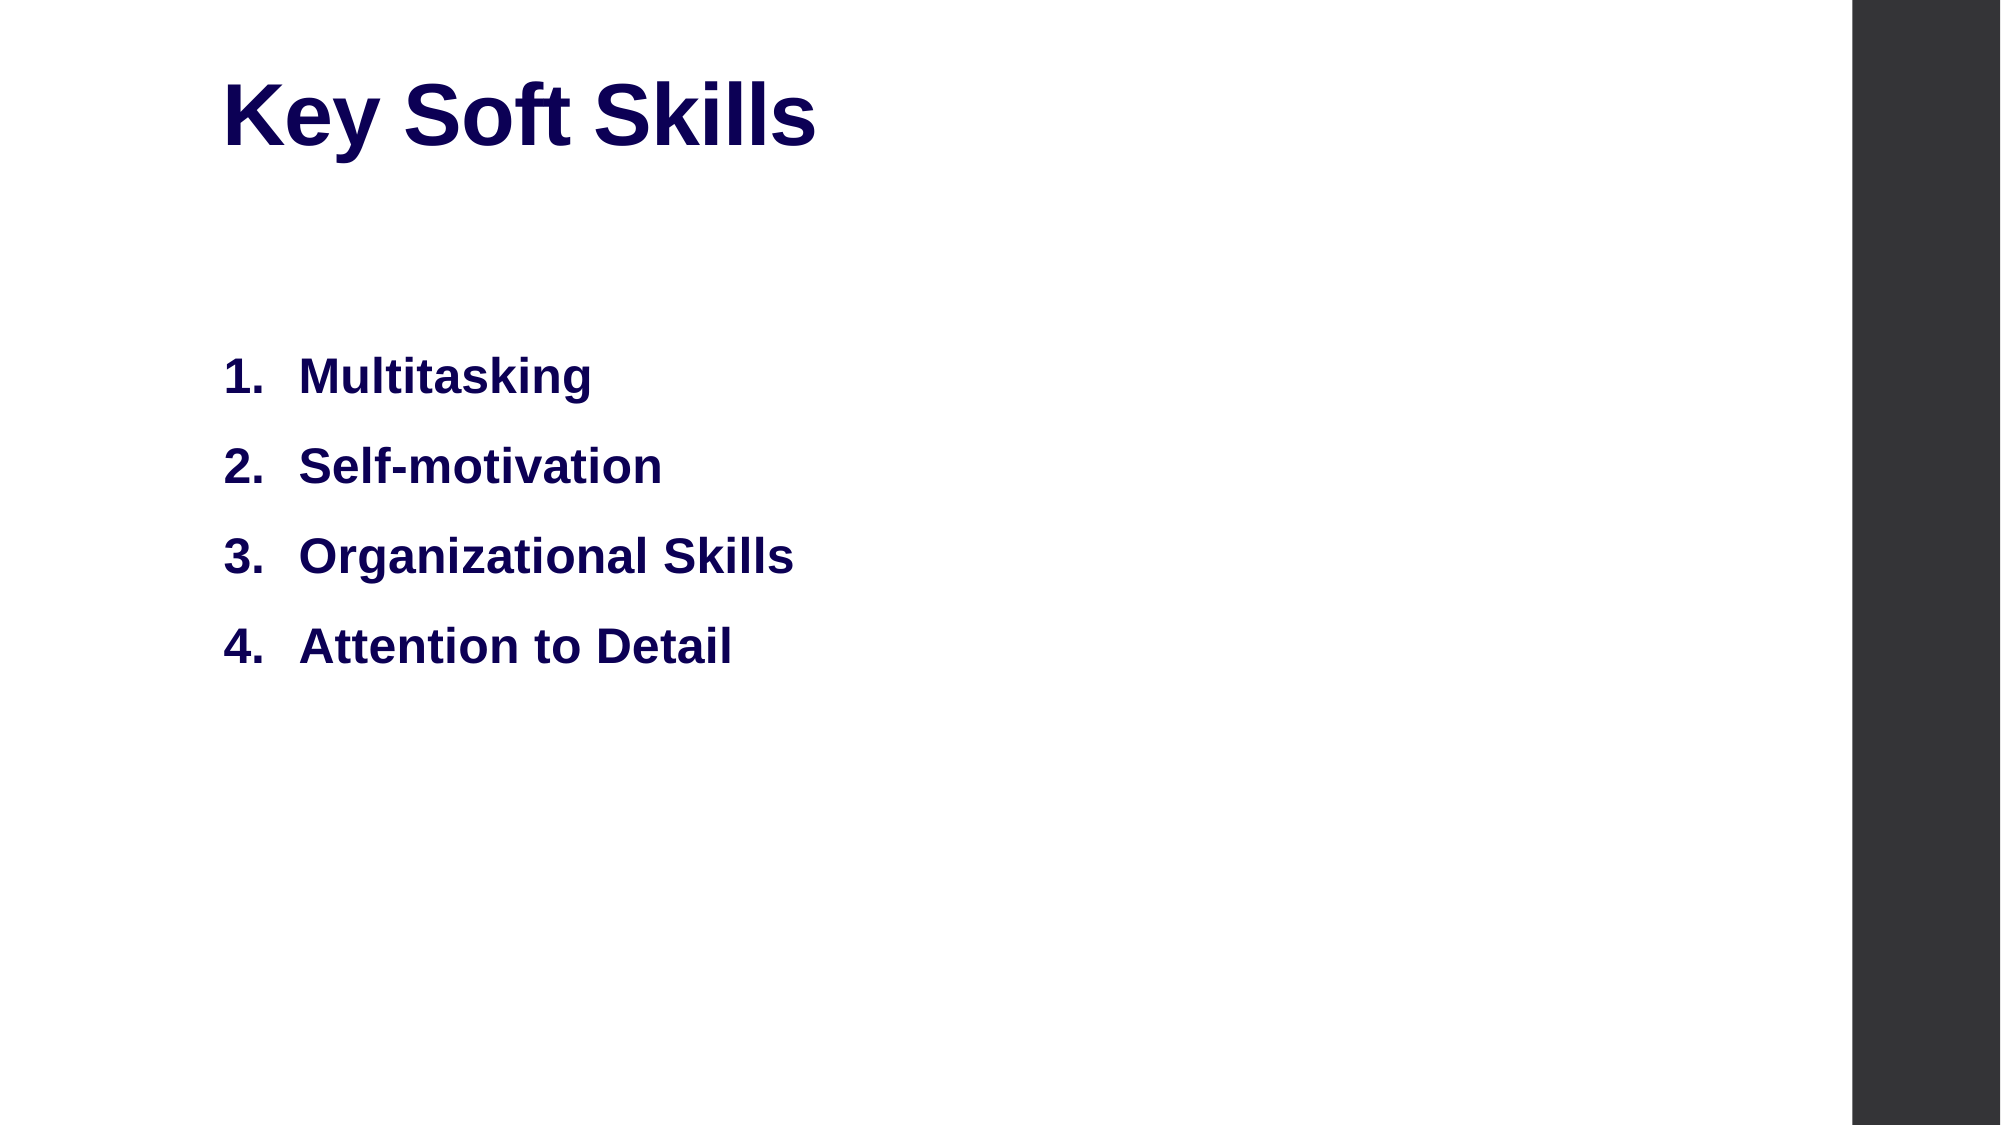

# Key Soft Skills
Multitasking
Self-motivation
Organizational Skills
Attention to Detail